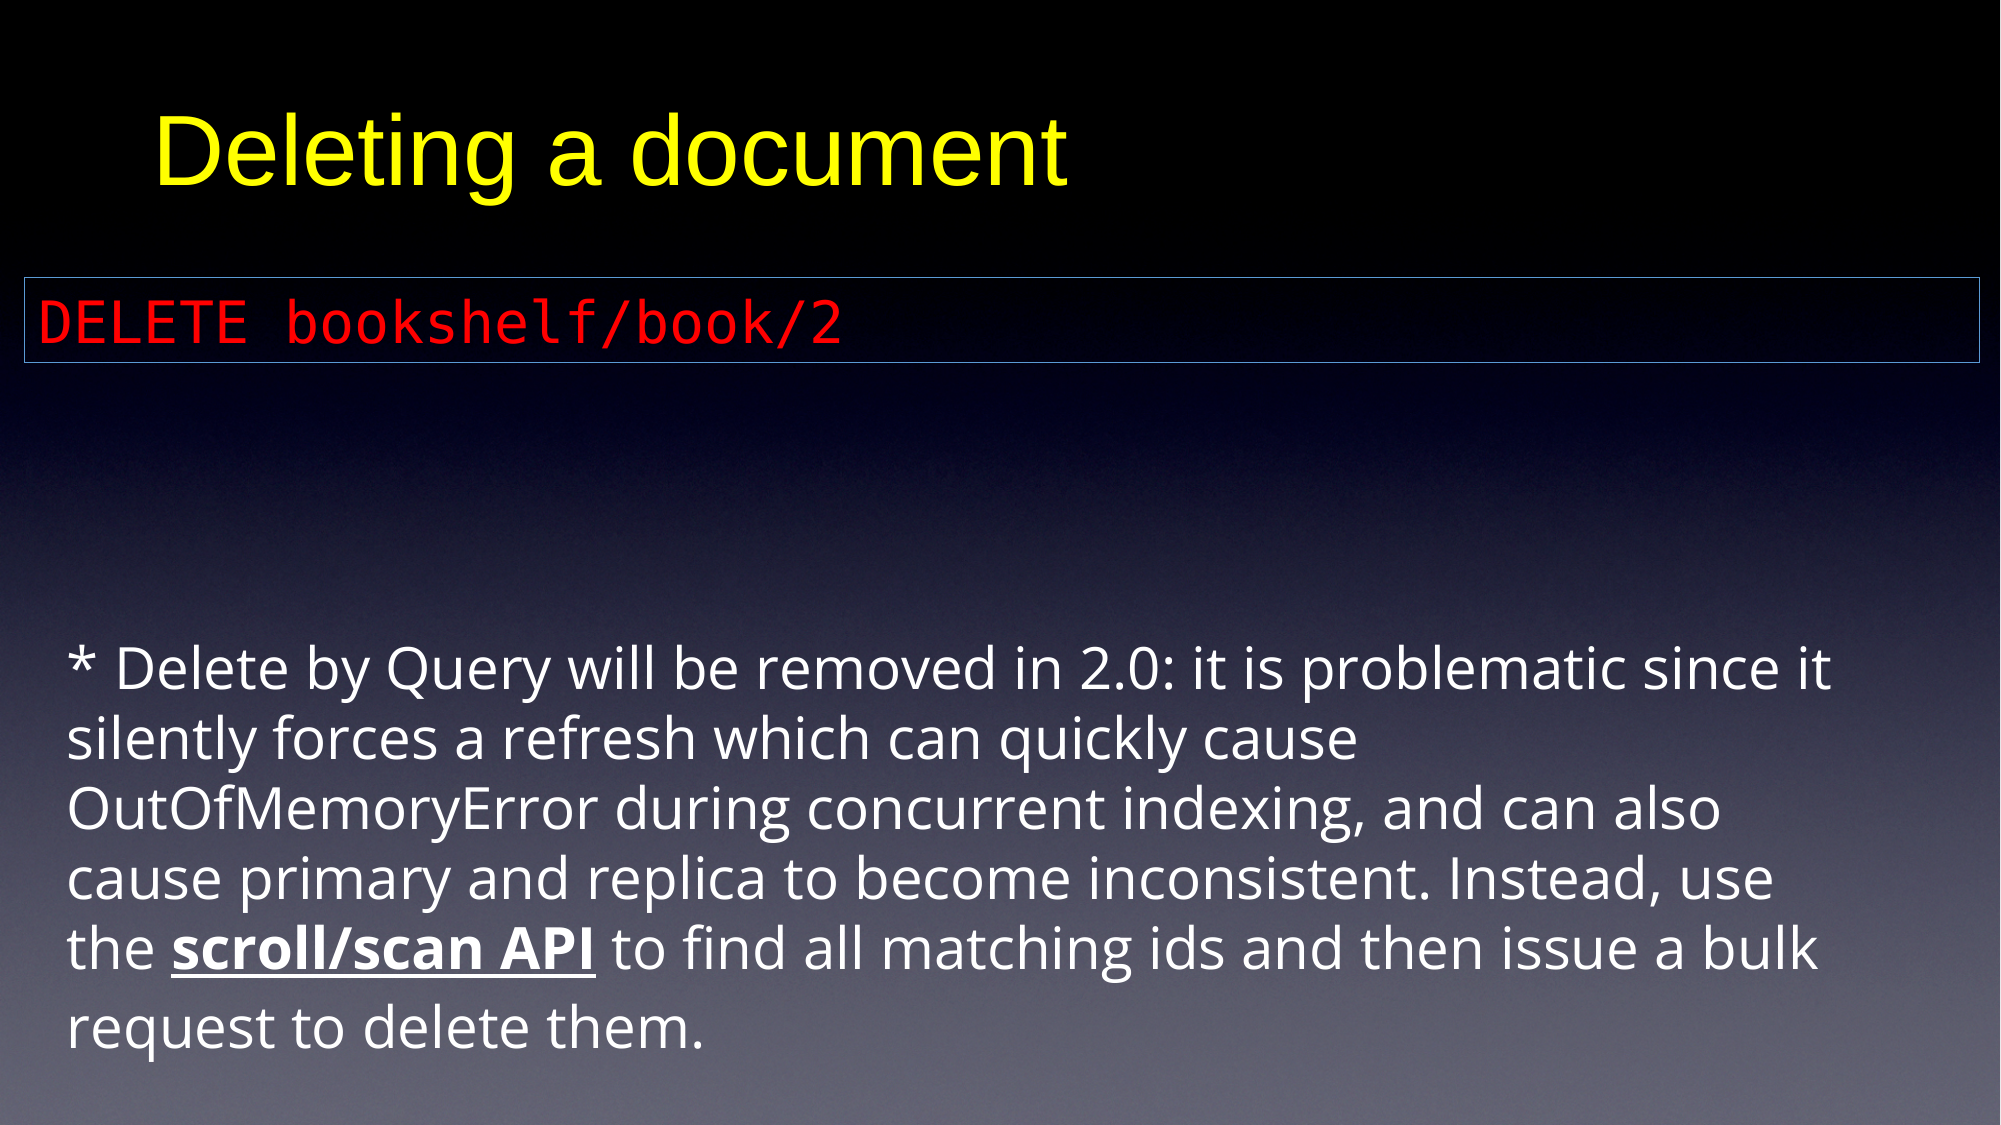

# Deleting a document
DELETE bookshelf/book/2
* Delete by Query will be removed in 2.0: it is problematic since it silently forces a refresh which can quickly cause OutOfMemoryError during concurrent indexing, and can also cause primary and replica to become inconsistent. Instead, use the scroll/scan API to find all matching ids and then issue a bulk request to delete them.